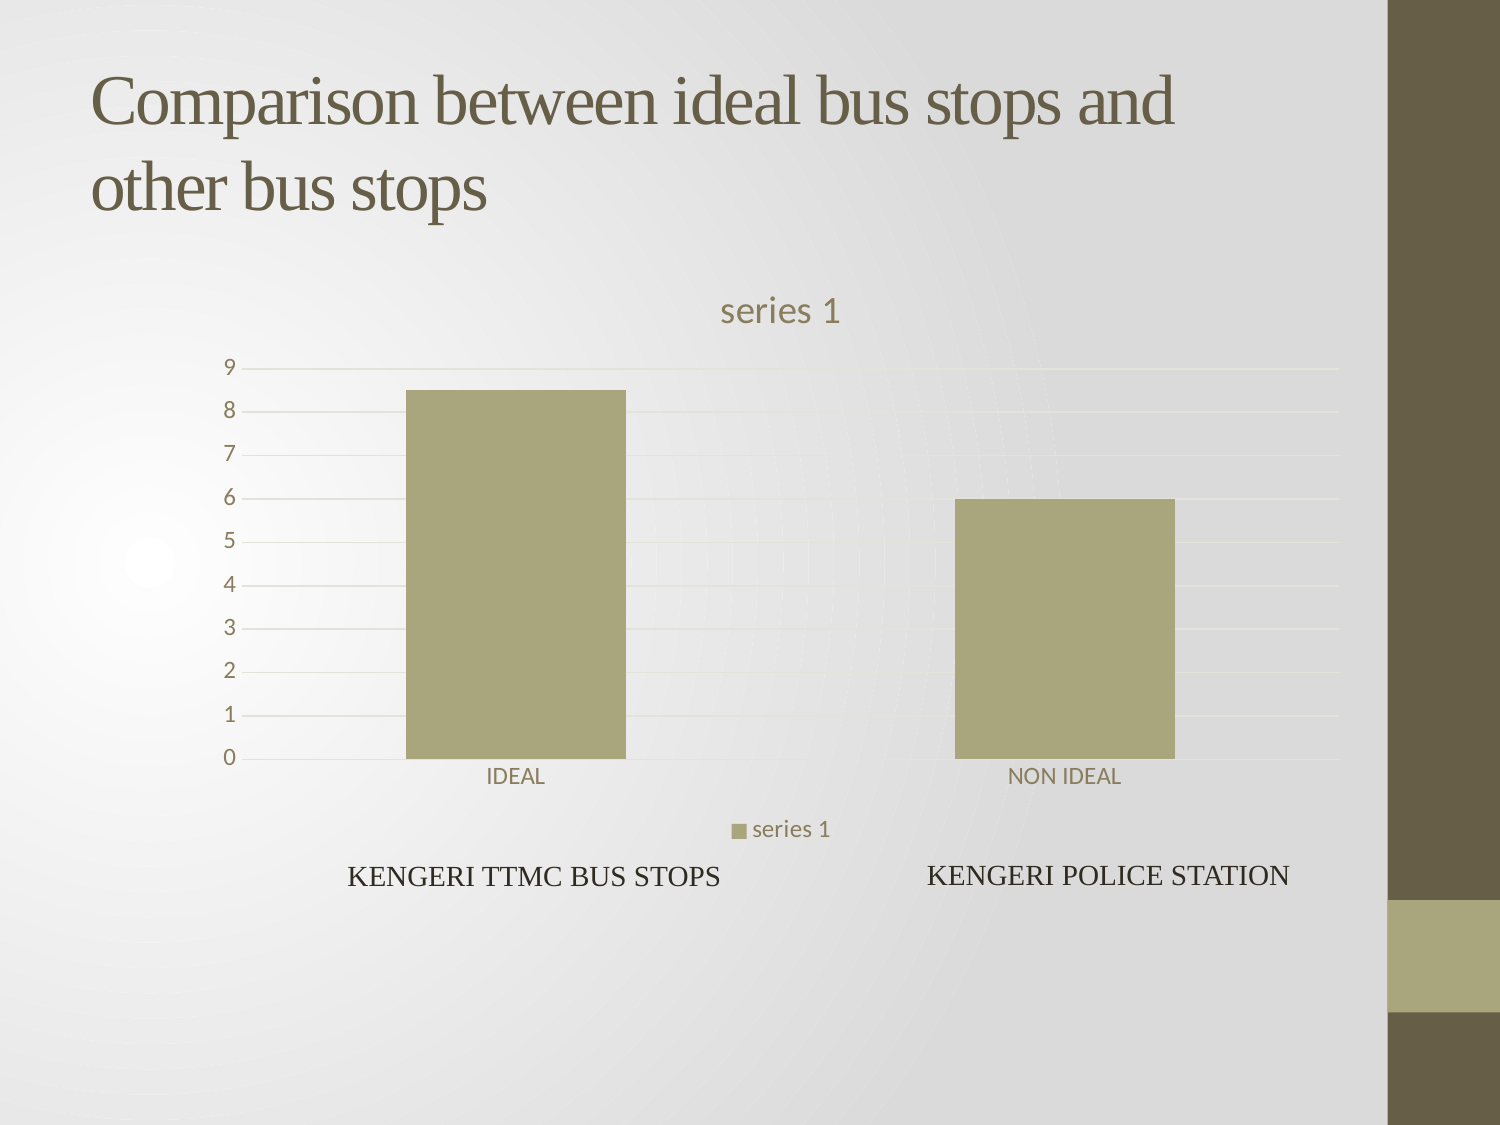

# Comparison between ideal bus stops and other bus stops

### Chart:

| Category | series 1 |
|---|---|
| IDEAL | 8.5 |
| NON IDEAL | 6.0 |
KENGERI POLICE STATION
KENGERI TTMC BUS STOPS